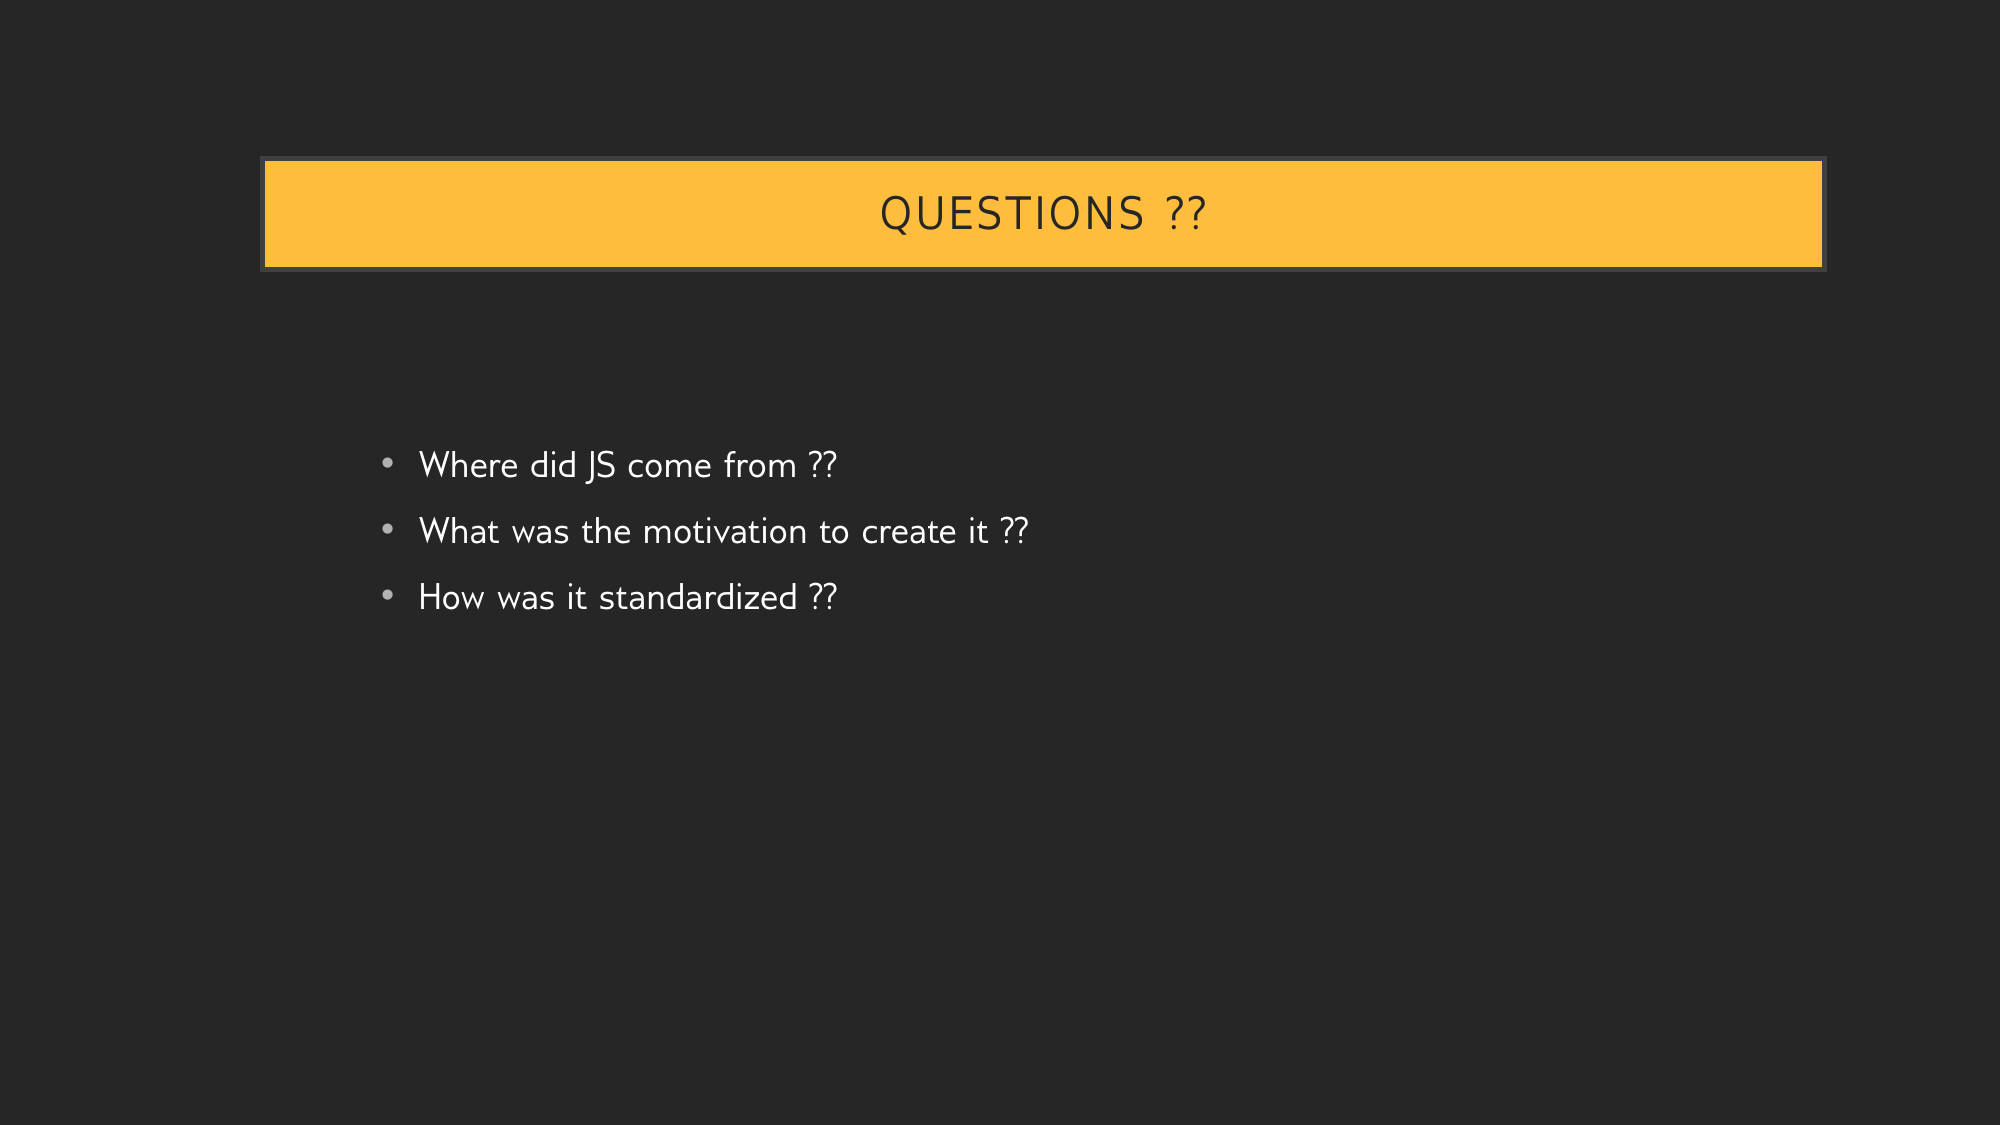

# Questions ??
Where did JS come from ??
What was the motivation to create it ??
How was it standardized ??